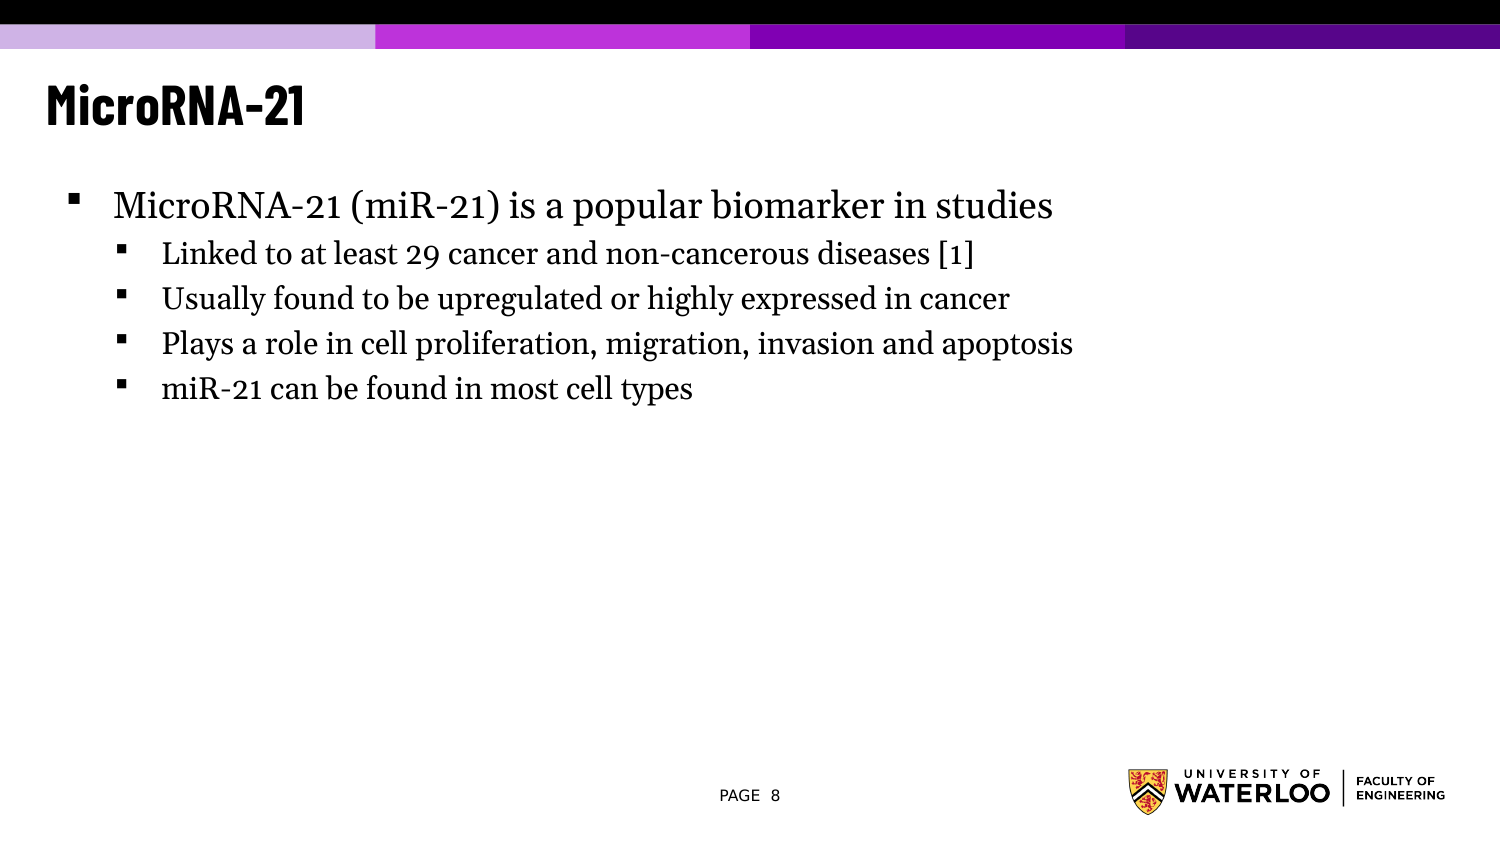

# MicroRNA-21
MicroRNA-21 (miR-21) is a popular biomarker in studies
Linked to at least 29 cancer and non-cancerous diseases [1]
Usually found to be upregulated or highly expressed in cancer
Plays a role in cell proliferation, migration, invasion and apoptosis
miR-21 can be found in most cell types

PAGE  8